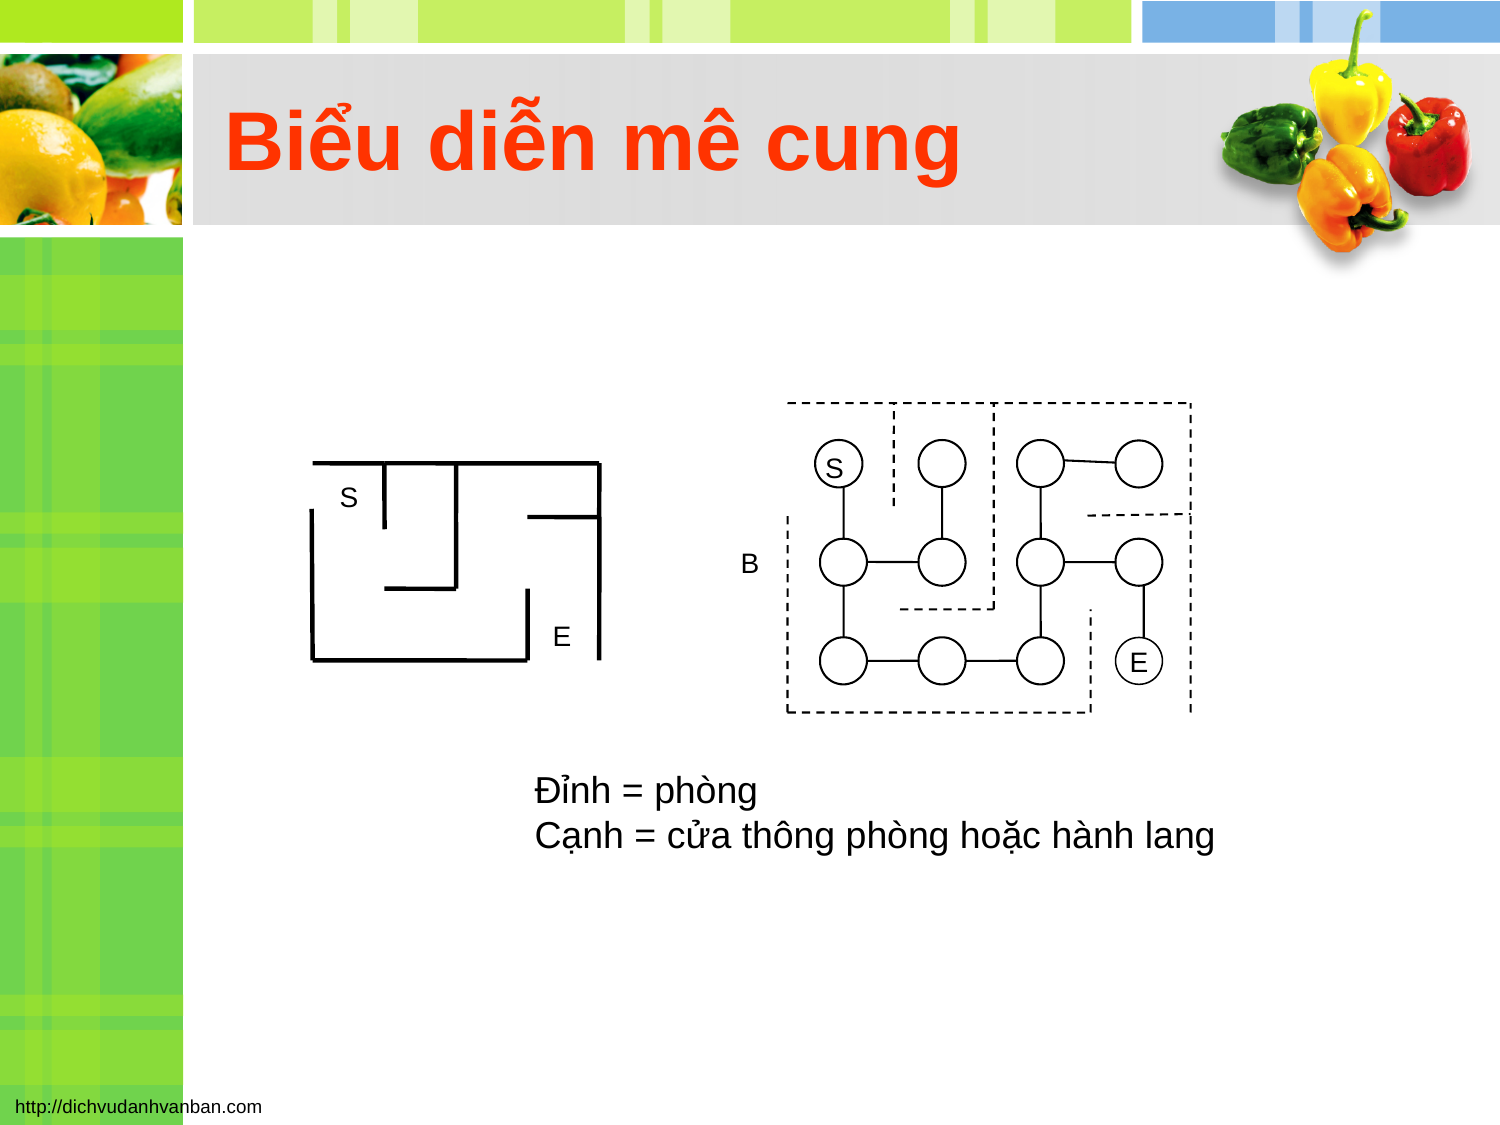

# Biểu diễn mê cung

S

S

B

E

E

Đỉnh = phòng
Cạnh = cửa thông phòng hoặc hành lang
114